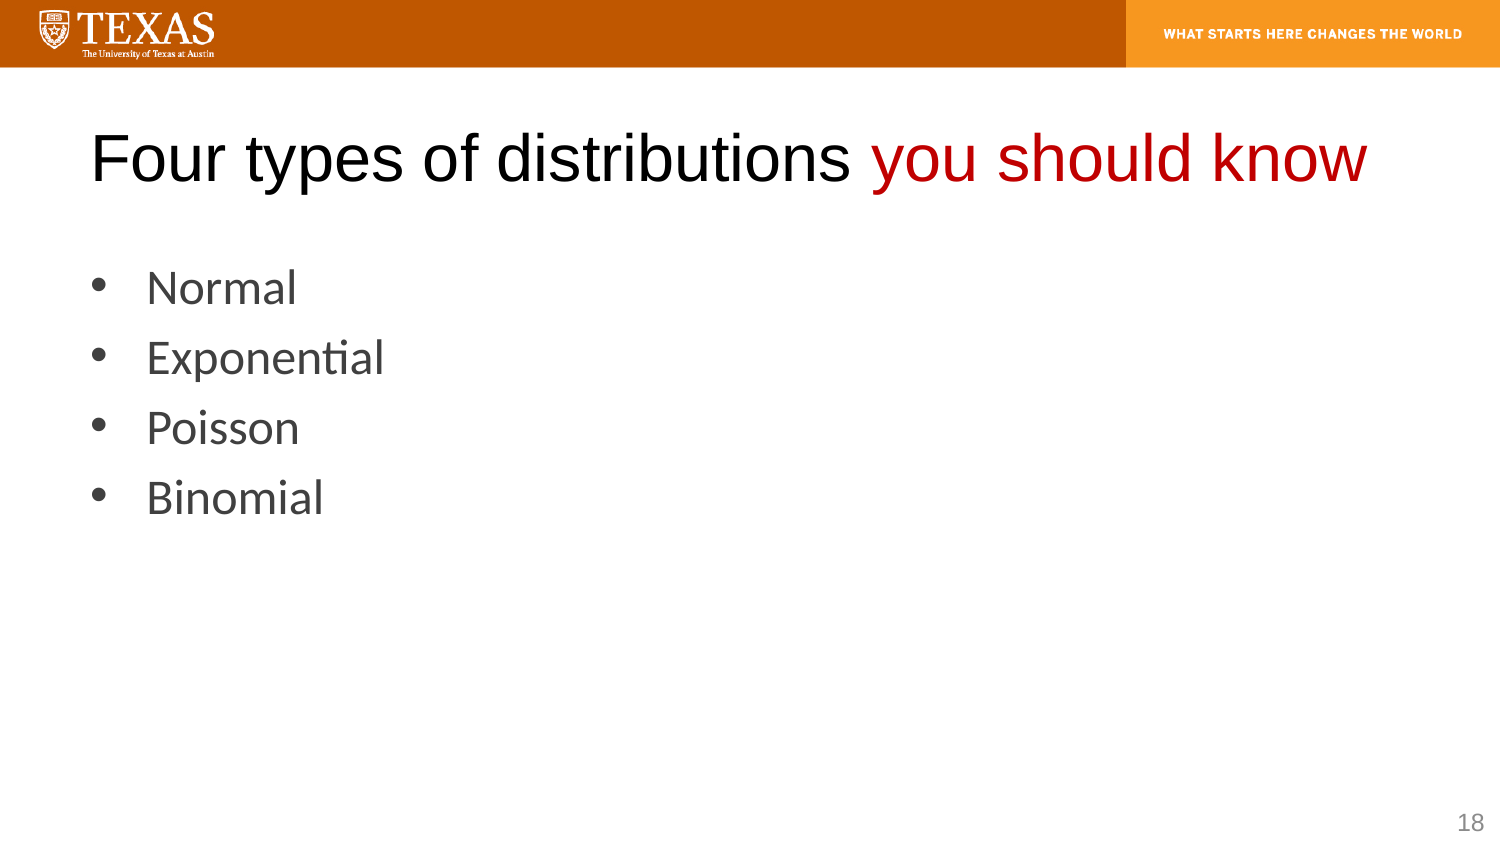

# Four types of distributions you should know
Normal
Exponential
Poisson
Binomial
18